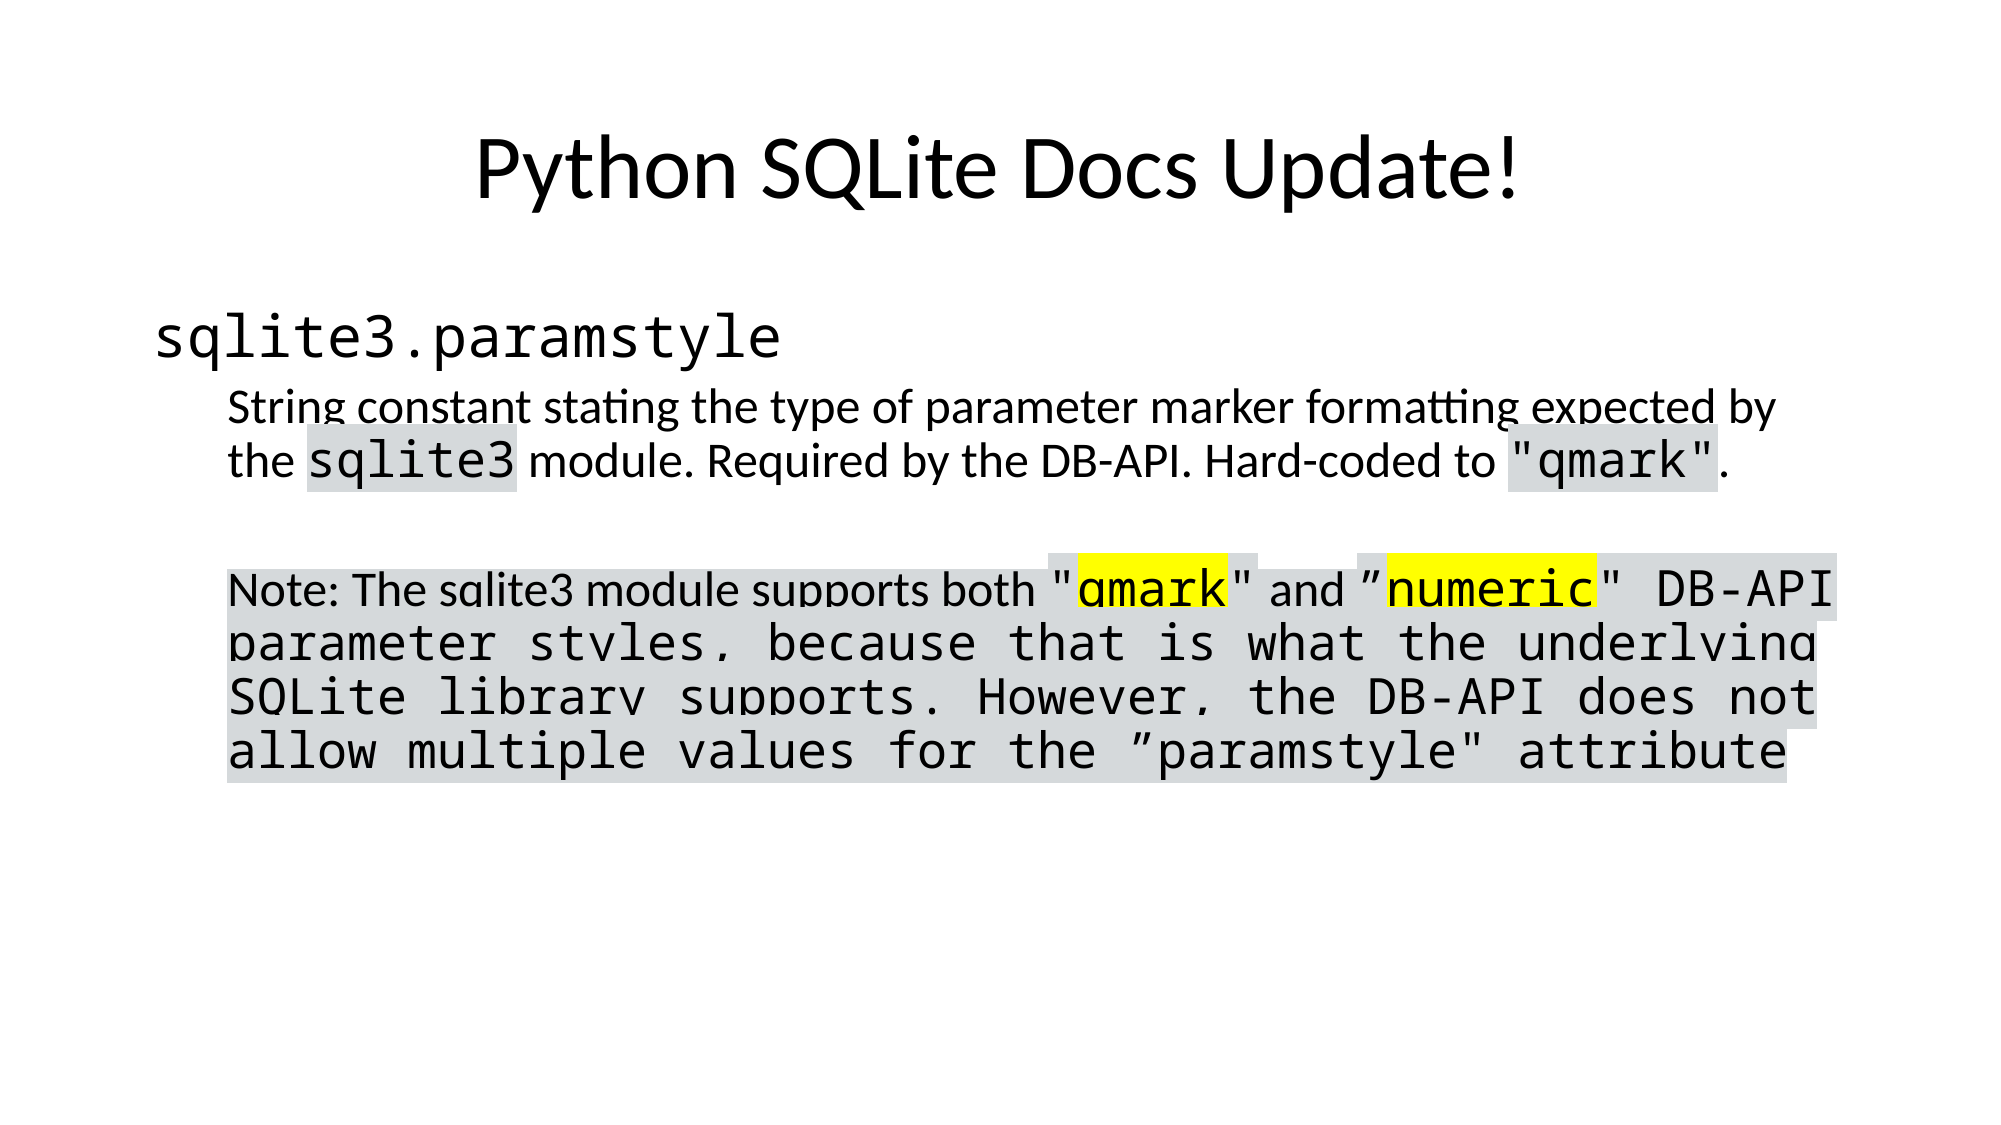

# Python SQLite Docs Update!
sqlite3.paramstyle
String constant stating the type of parameter marker formatting expected by the sqlite3 module. Required by the DB-API. Hard-coded to "qmark".

Note: The sqlite3 module supports both "qmark" and ”numeric" DB-API parameter styles, because that is what the underlying SQLite library supports. However, the DB-API does not allow multiple values for the ”paramstyle" attribute